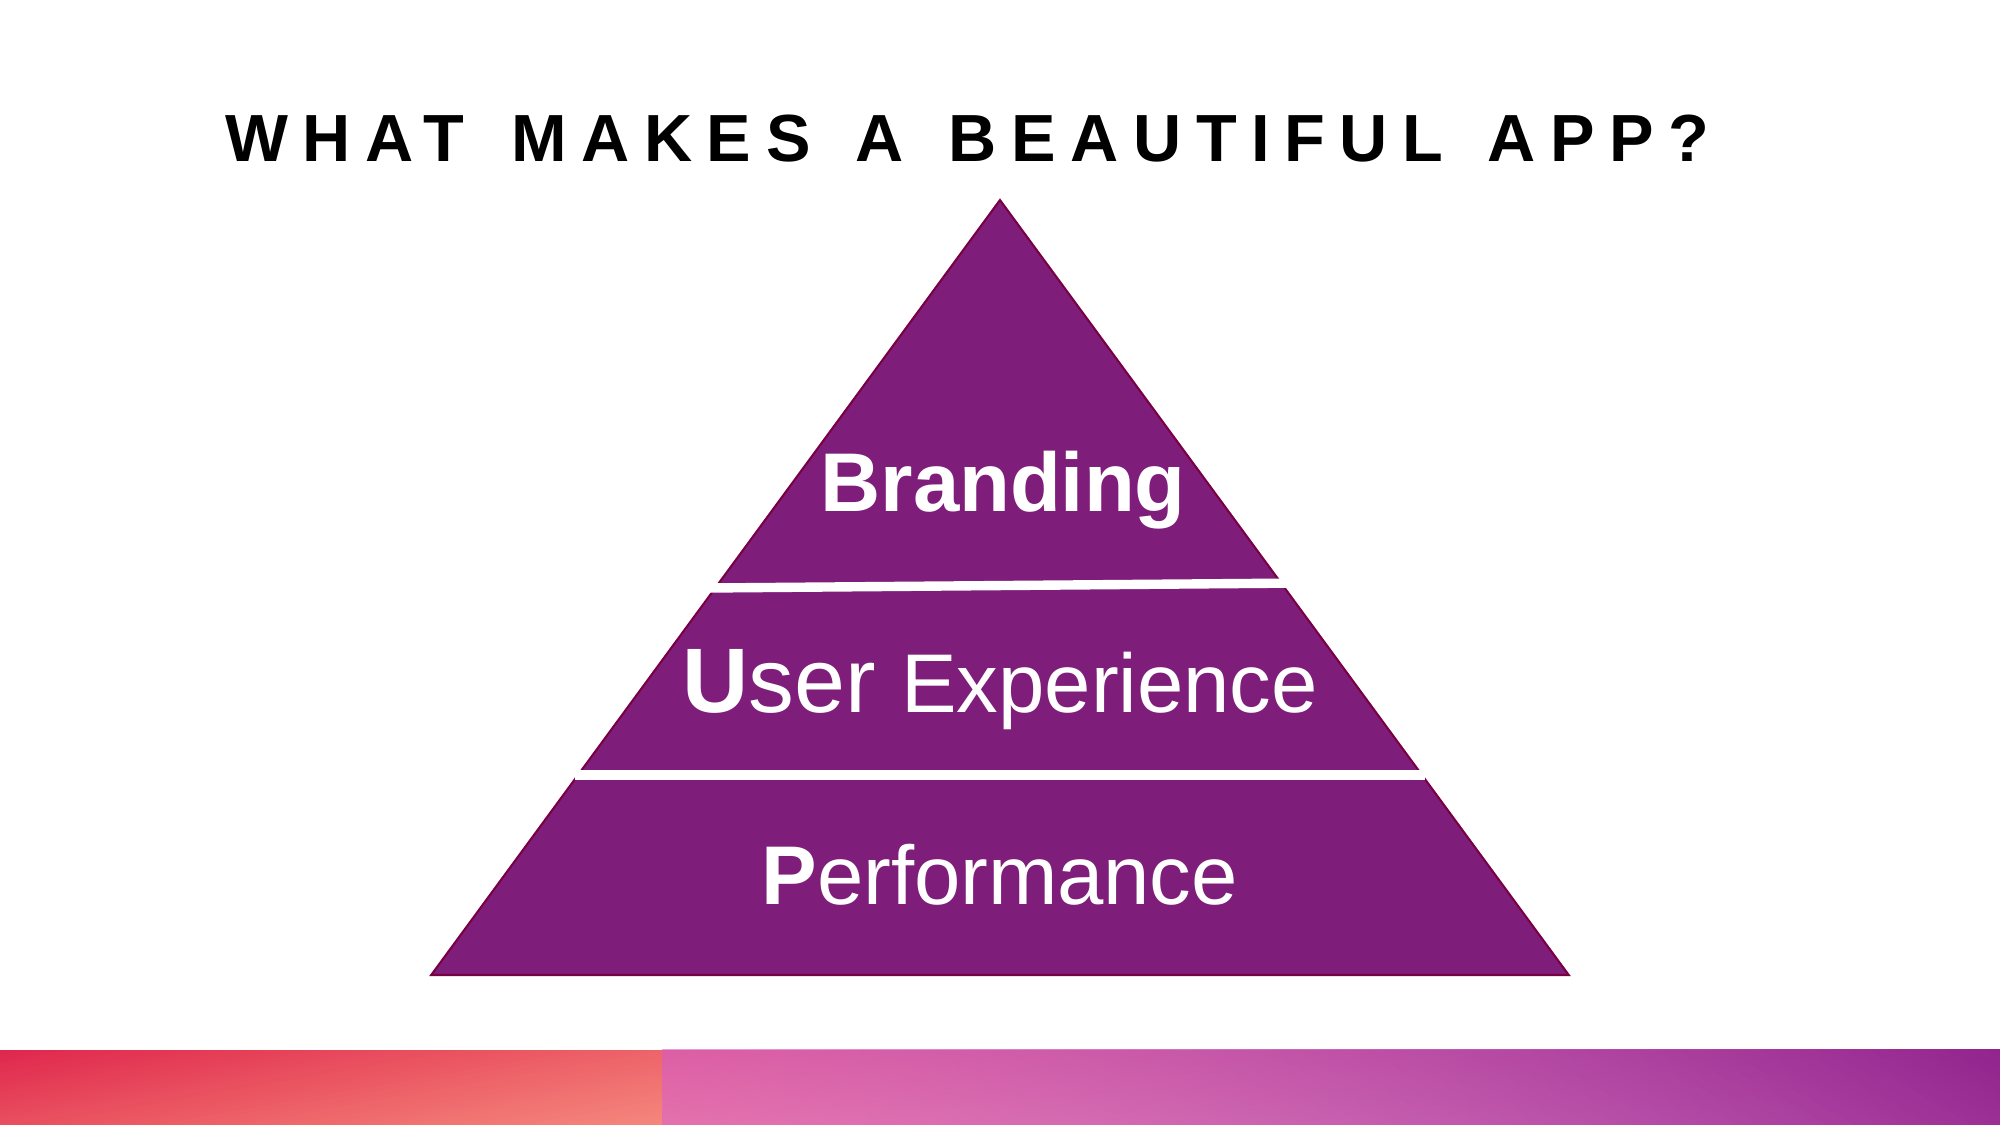

# What makes a beautiful app?

Branding
User Experience
Performance